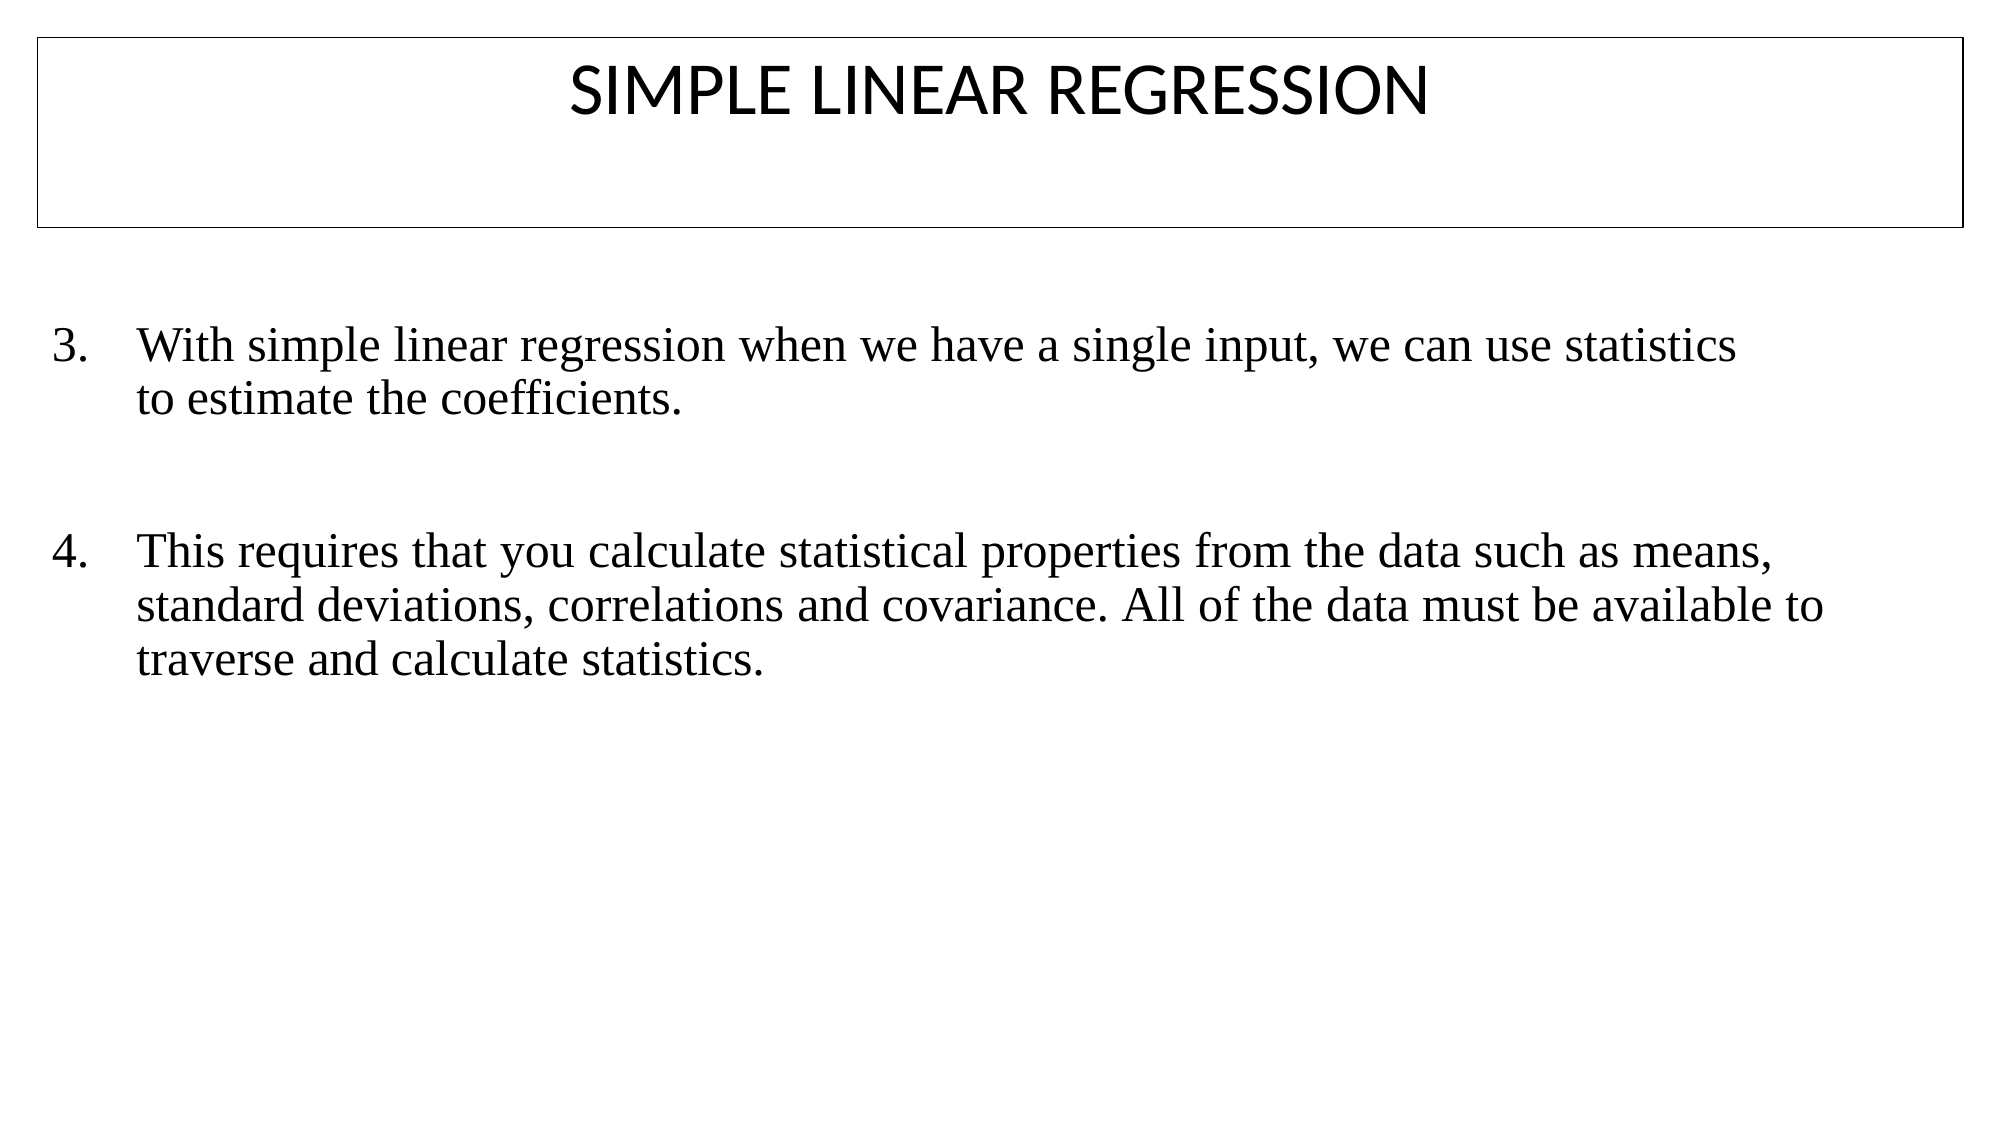

# SIMPLE LINEAR REGRESSION
With simple linear regression when we have a single input, we can use statistics to estimate the coefficients.

This requires that you calculate statistical properties from the data such as means, standard deviations, correlations and covariance. All of the data must be available to traverse and calculate statistics.